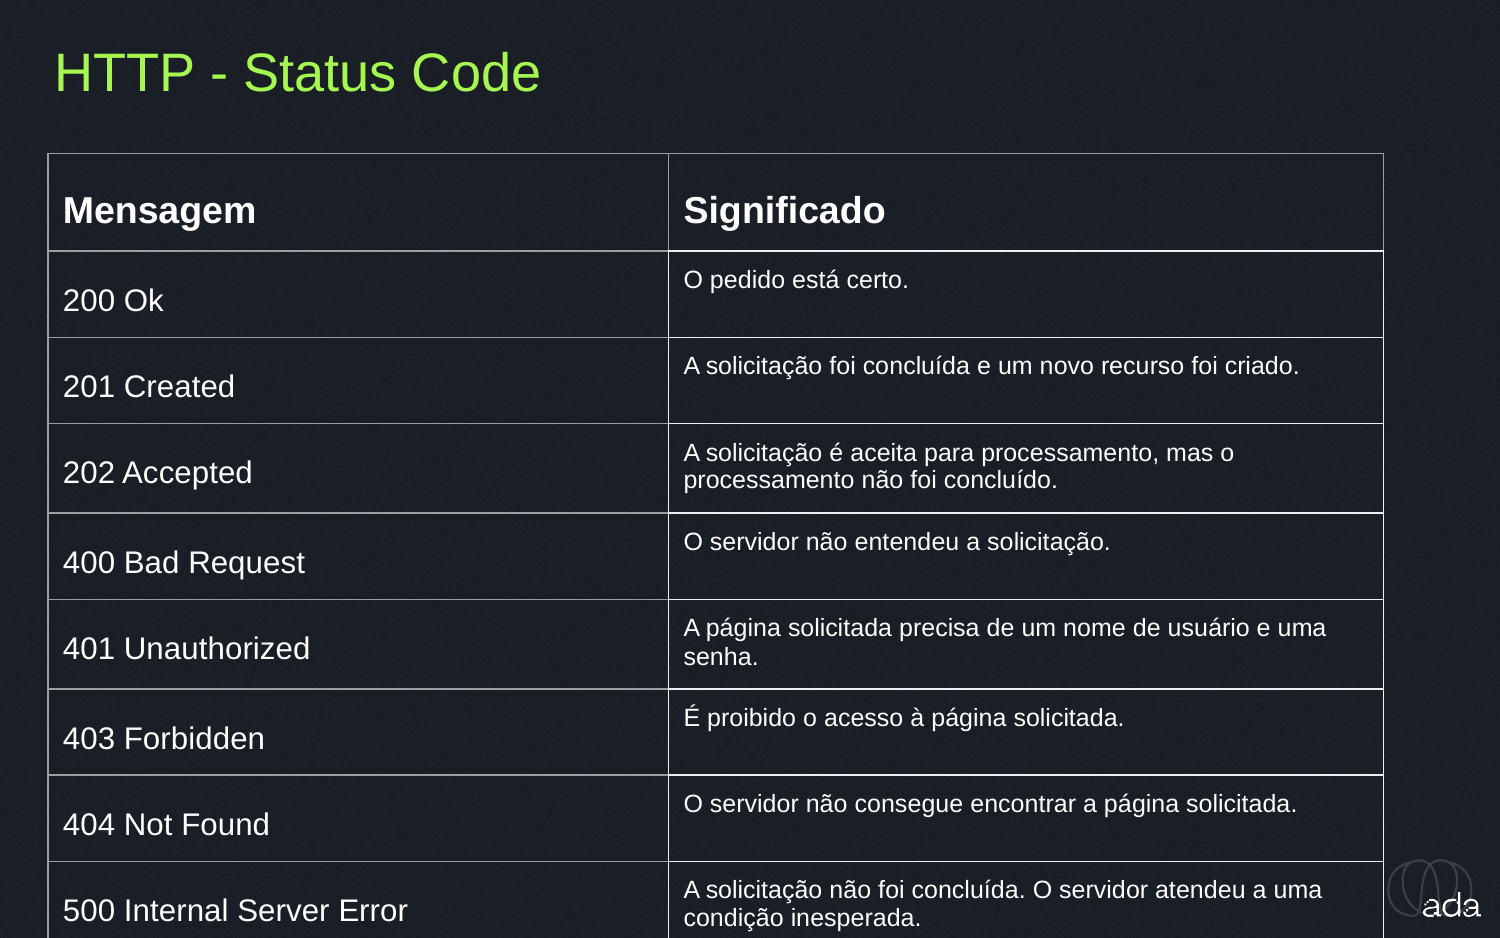

HTTP - Status Code
| Mensagem | Significado |
| --- | --- |
| 200 Ok | O pedido está certo. |
| 201 Created | A solicitação foi concluída e um novo recurso foi criado. |
| 202 Accepted | A solicitação é aceita para processamento, mas o processamento não foi concluído. |
| 400 Bad Request | O servidor não entendeu a solicitação. |
| 401 Unauthorized | A página solicitada precisa de um nome de usuário e uma senha. |
| 403 Forbidden | É proibido o acesso à página solicitada. |
| 404 Not Found | O servidor não consegue encontrar a página solicitada. |
| 500 Internal Server Error | A solicitação não foi concluída. O servidor atendeu a uma condição inesperada. |